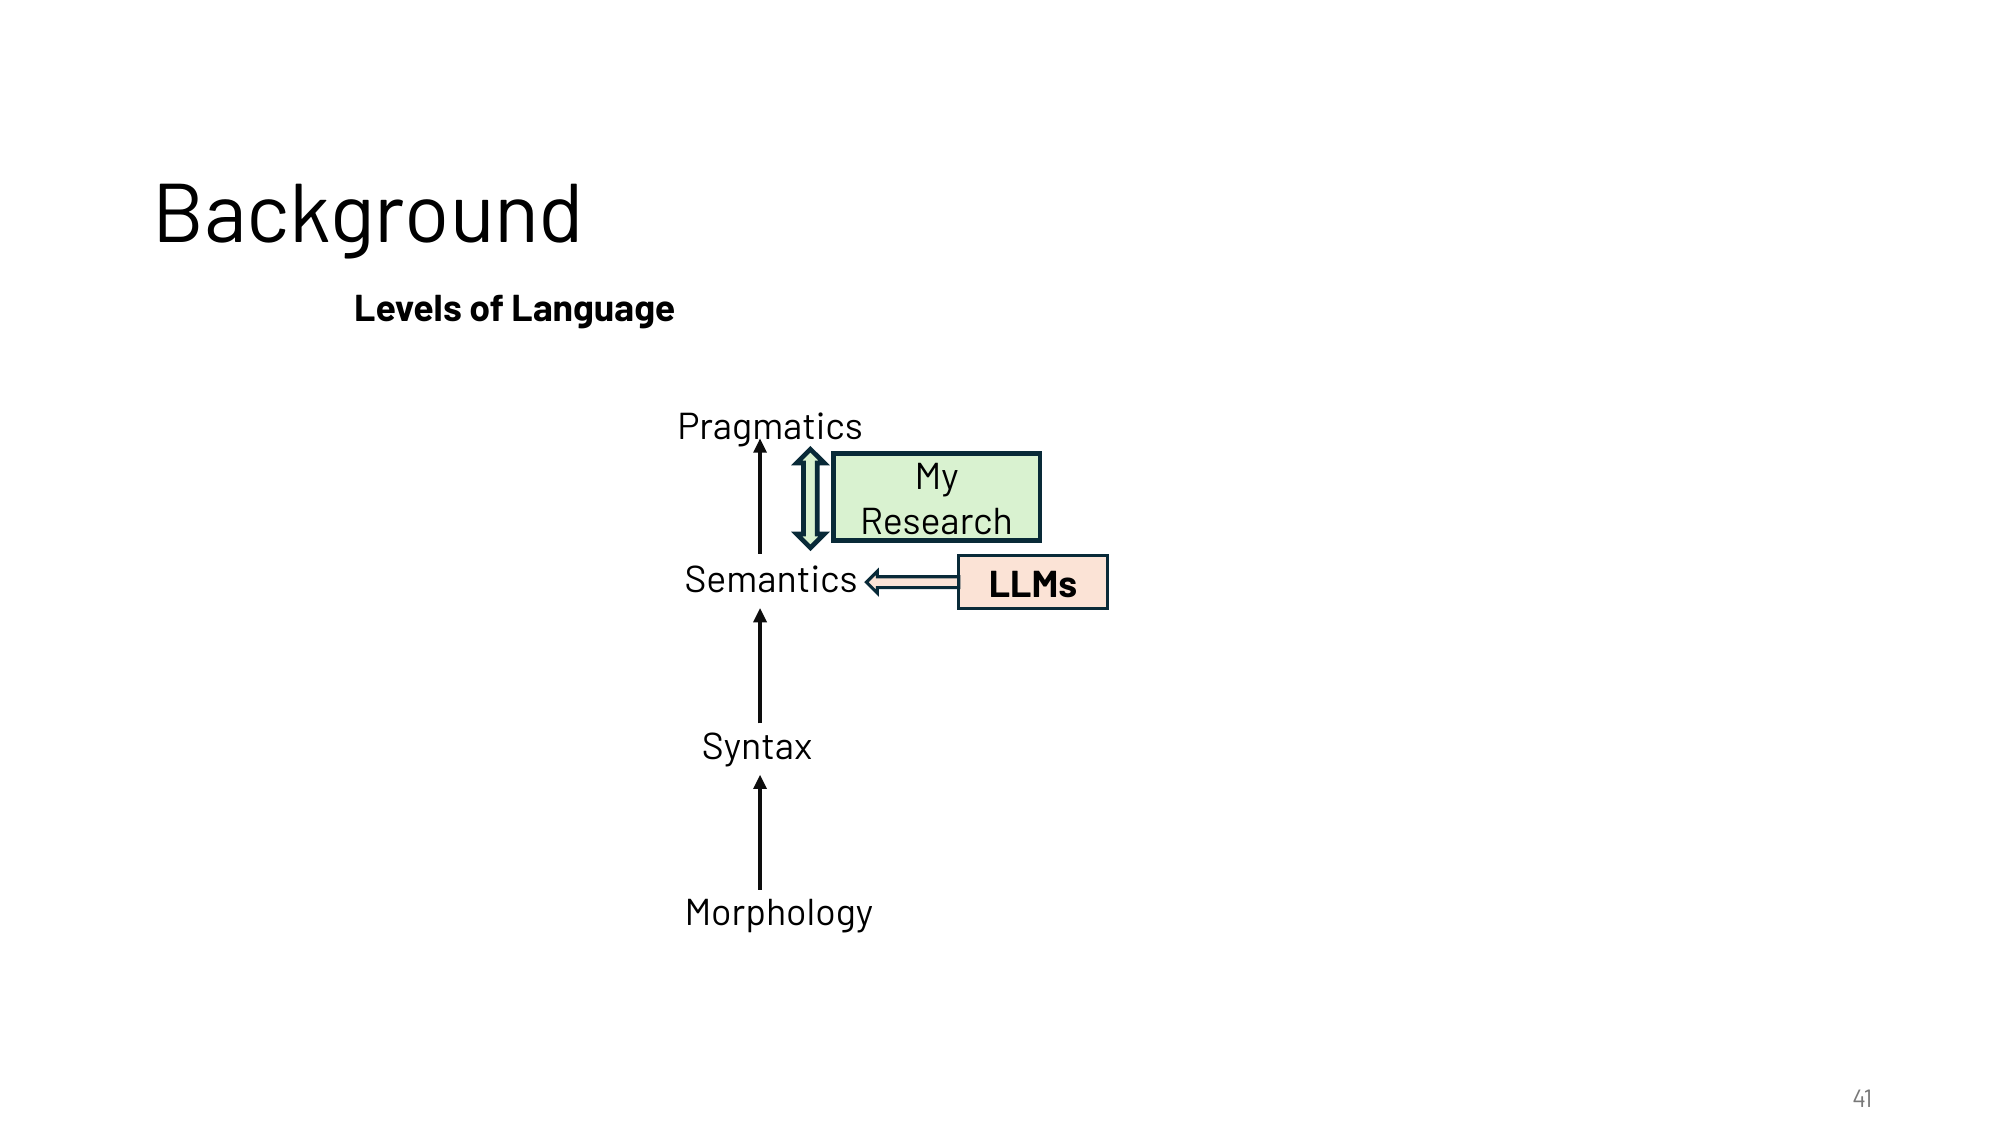

# Background
Levels of Language
Pragmatics

My Research

Semantics
LLMs
Syntax
Morphology

41
41